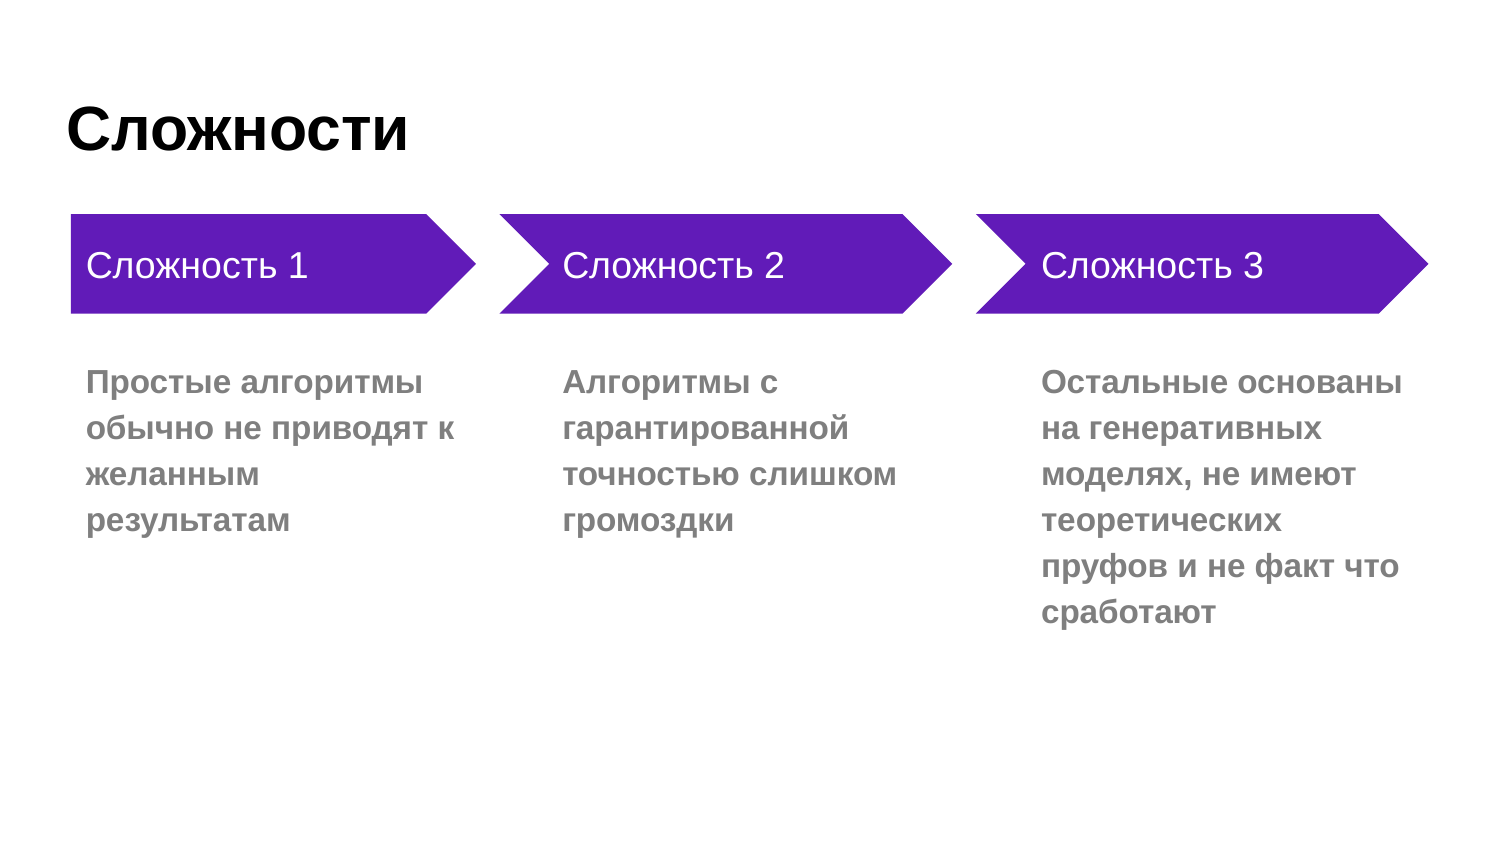

# Сложности

Сложность 1
Сложность 2
Сложность 3
Простые алгоритмы обычно не приводят к желанным результатам
Алгоритмы с гарантированной точностью слишком громоздки

Остальные основаны на генеративных моделях, не имеют теоретических пруфов и не факт что сработают